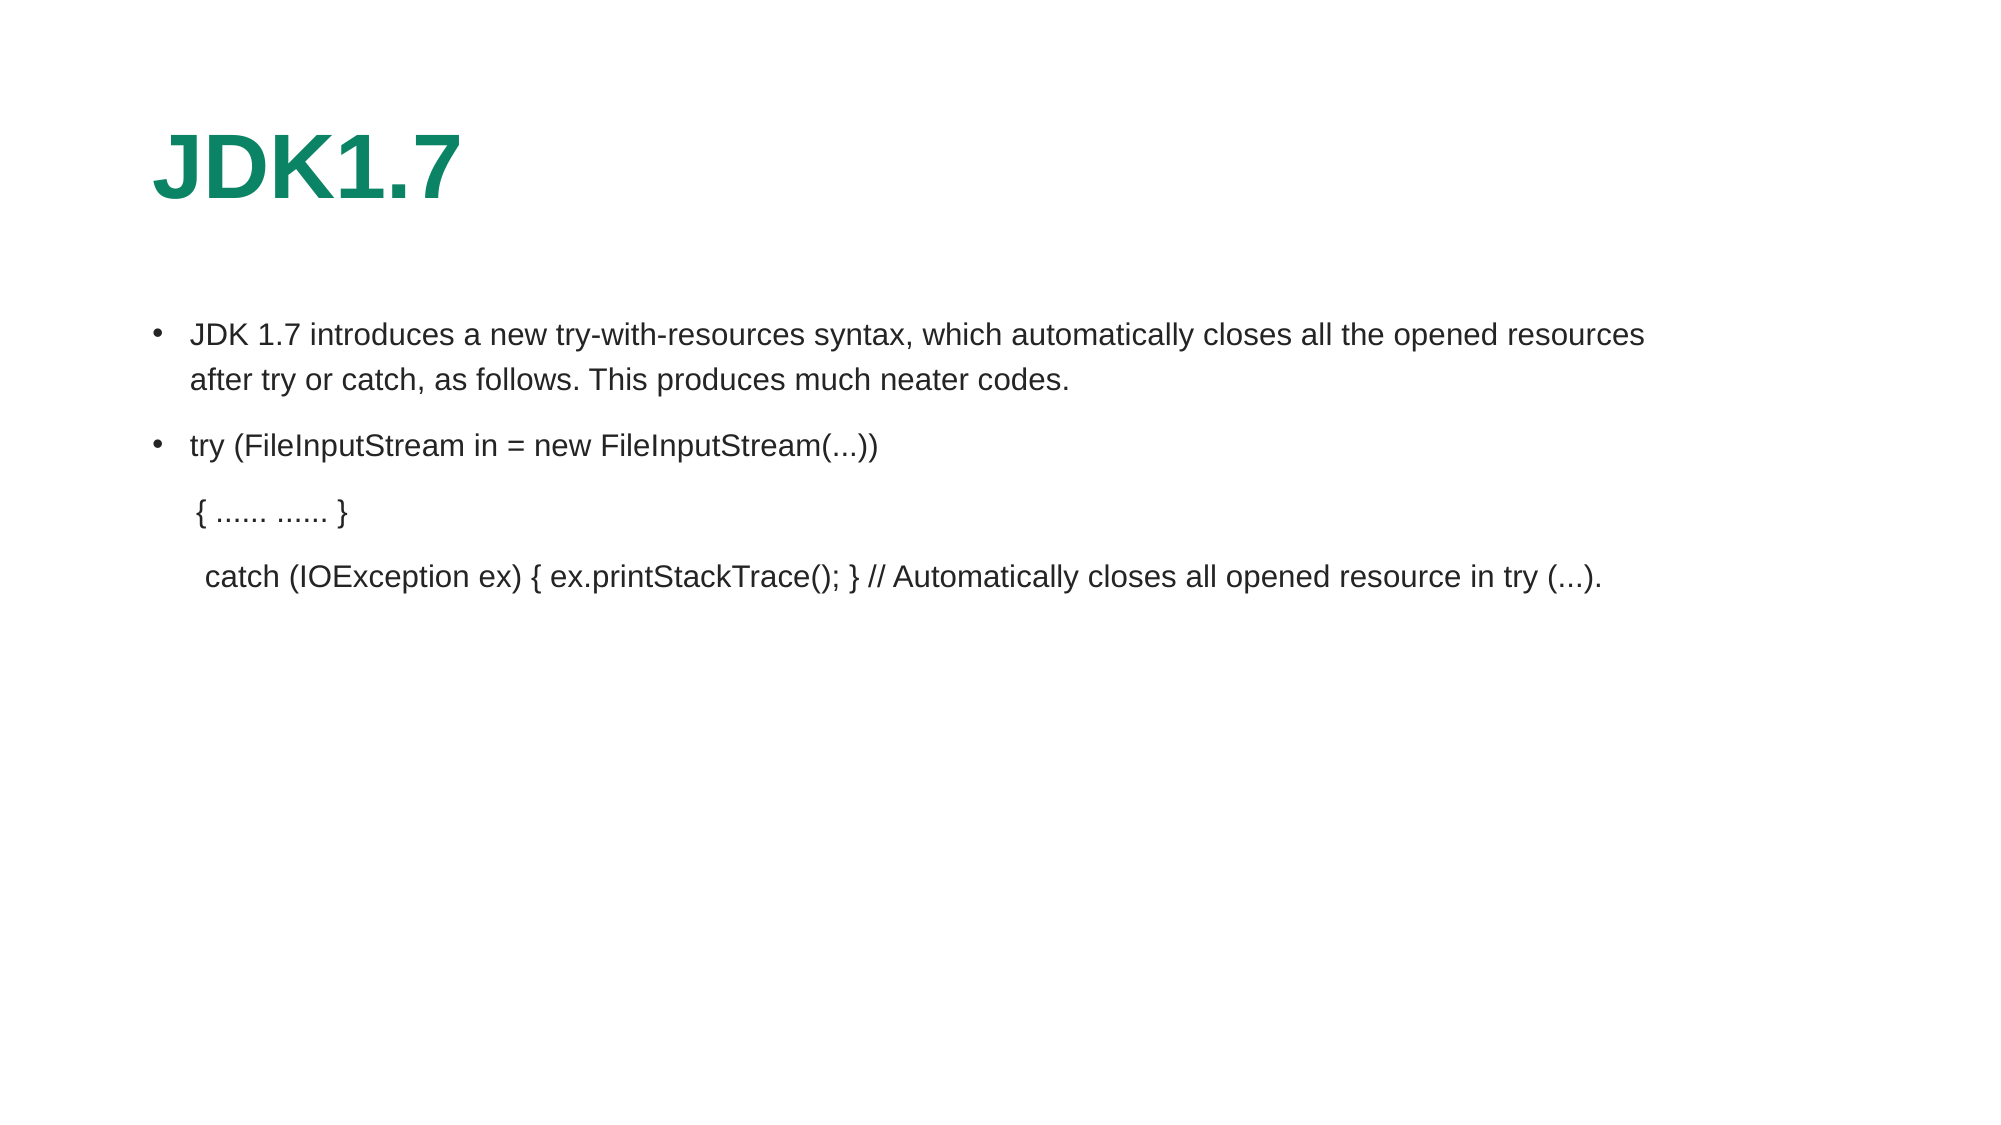

# JDK1.7
JDK 1.7 introduces a new try-with-resources syntax, which automatically closes all the opened resources after try or catch, as follows. This produces much neater codes.
try (FileInputStream in = new FileInputStream(...))
     { ...... ...... }
      catch (IOException ex) { ex.printStackTrace(); } // Automatically closes all opened resource in try (...).